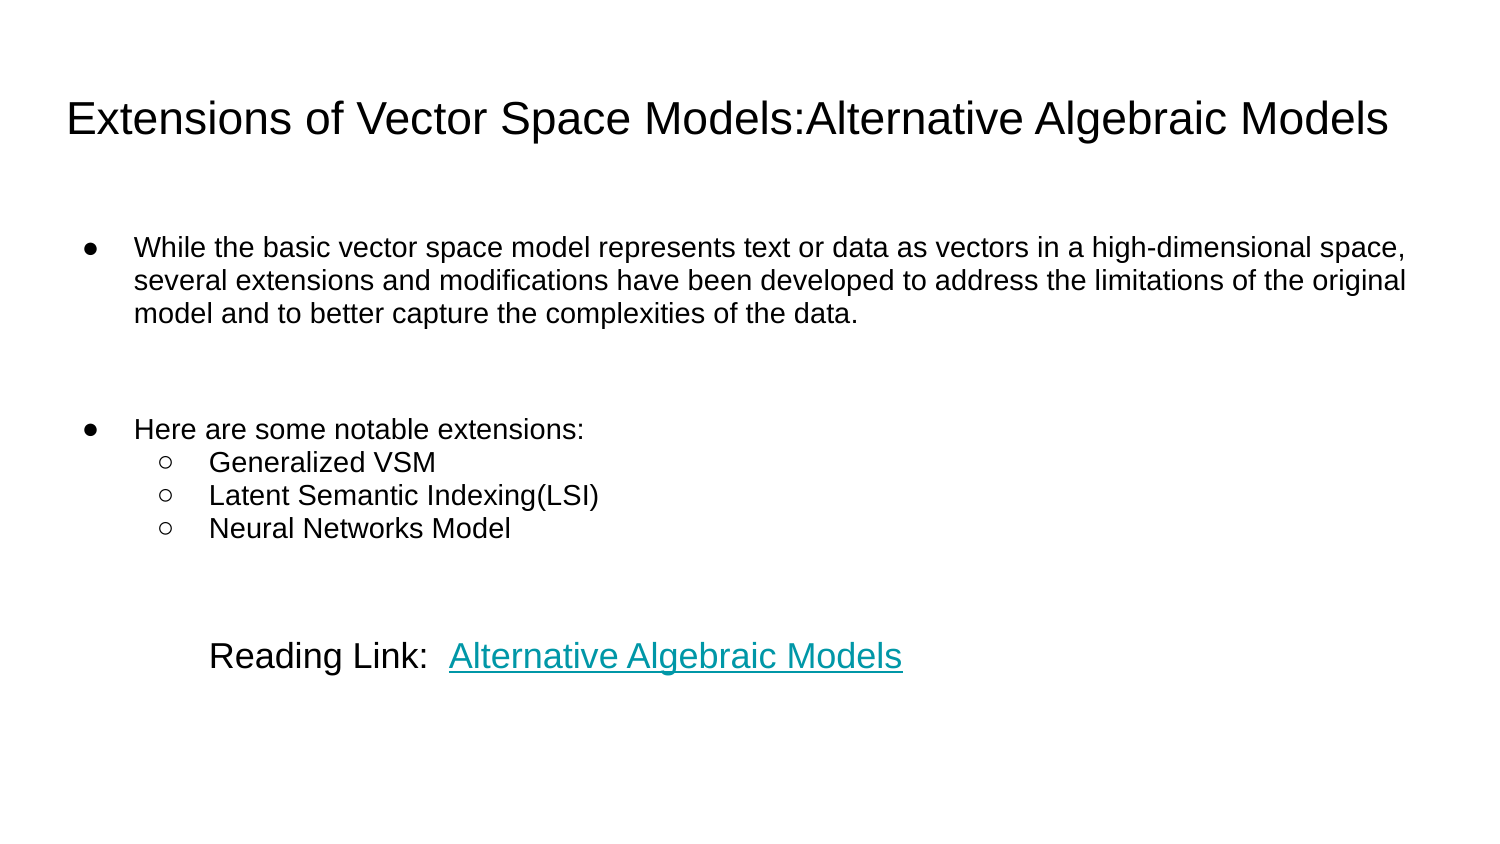

# Extensions of Vector Space Models:Alternative Algebraic Models
While the basic vector space model represents text or data as vectors in a high-dimensional space, several extensions and modifications have been developed to address the limitations of the original model and to better capture the complexities of the data.

Here are some notable extensions:
Generalized VSM
Latent Semantic Indexing(LSI)
Neural Networks Model

Reading Link:  Alternative Algebraic Models